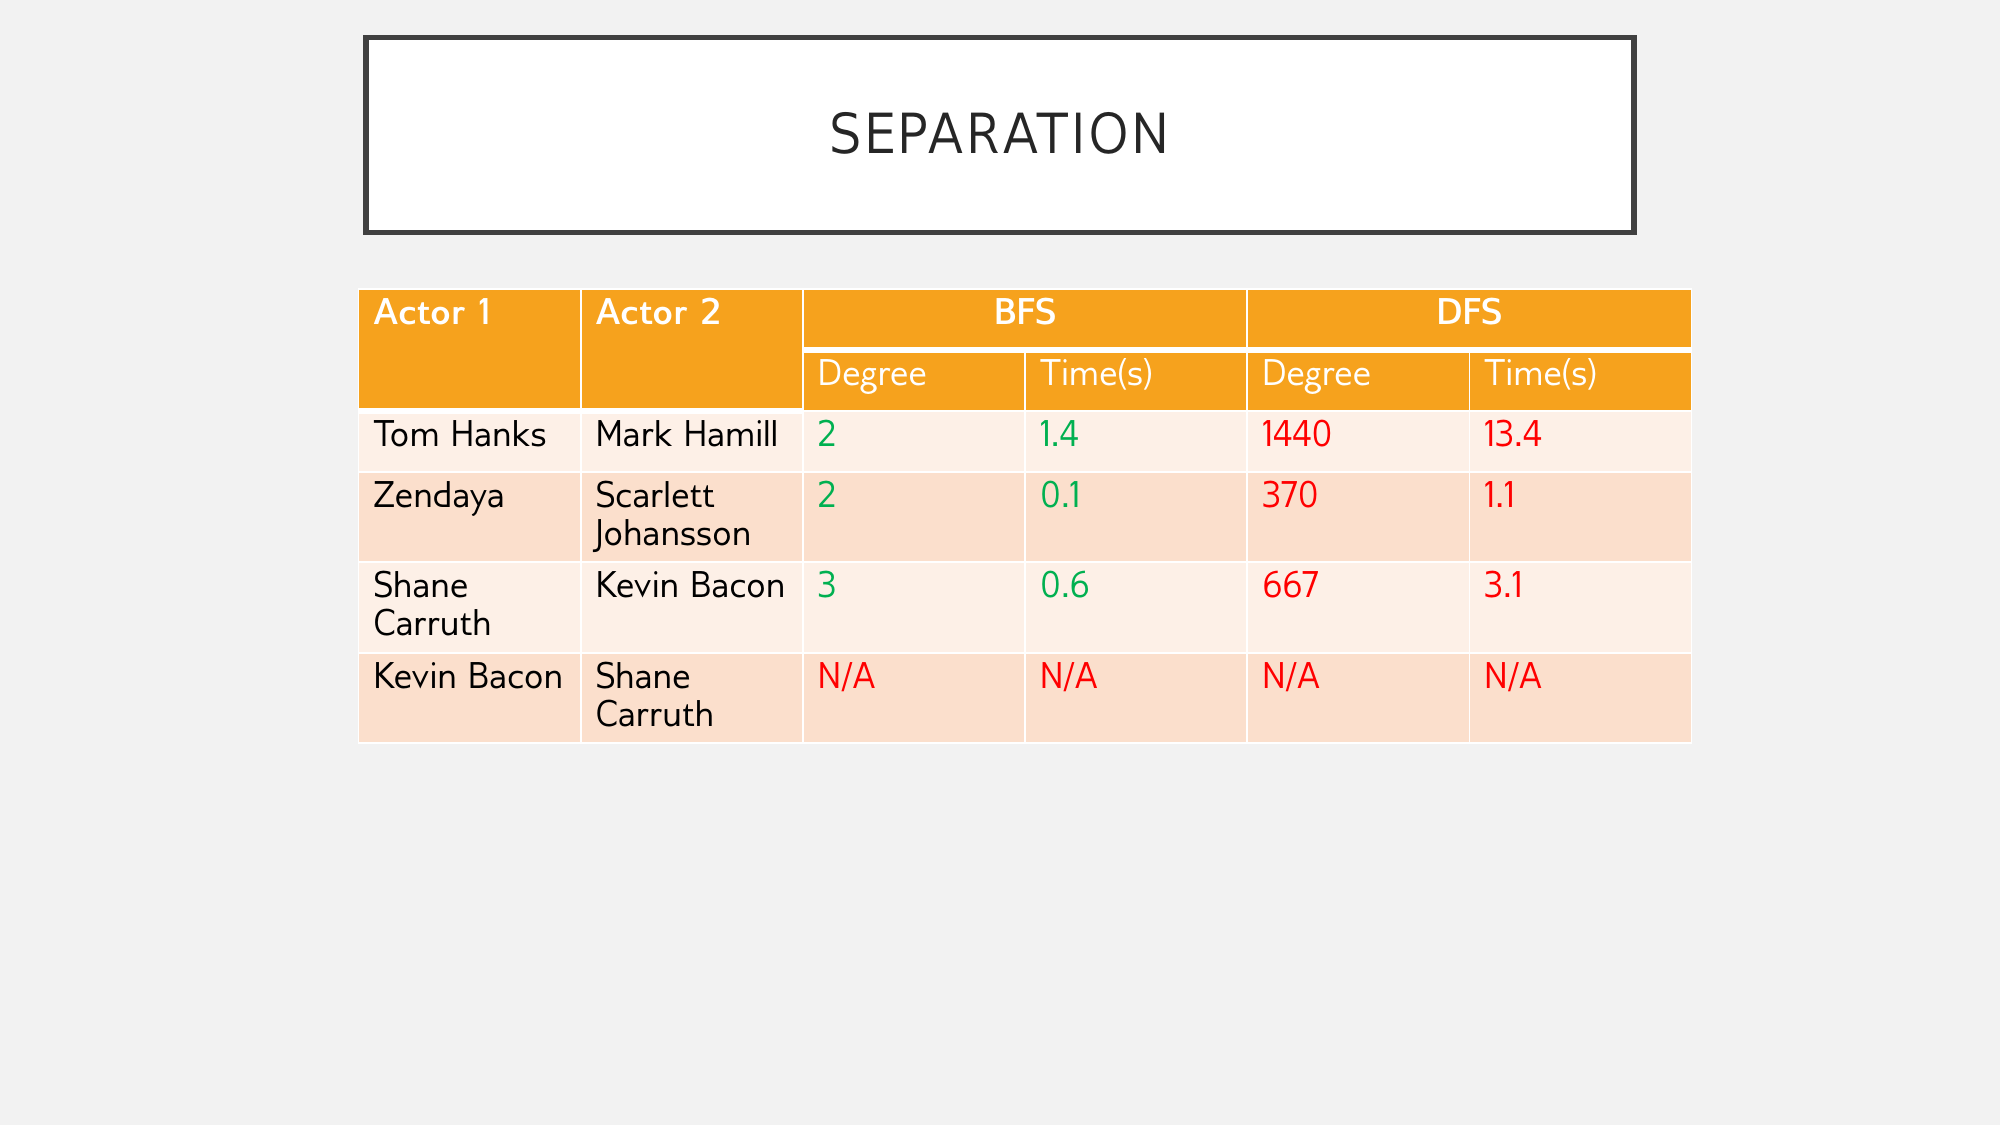

# Separation
| Actor 1 | Actor 2 | BFS |  | DFS |  |
| --- | --- | --- | --- | --- | --- |
|  |  | Degree | Time(s) | Degree | Time(s) |
| Tom Hanks | Mark Hamill | 2 | 1.4 | 1440 | 13.4 |
| Zendaya | Scarlett Johansson | 2 | 0.1 | 370 | 1.1 |
| Shane Carruth | Kevin Bacon | 3 | 0.6 | 667 | 3.1 |
| Kevin Bacon | Shane Carruth | N/A | N/A | N/A | N/A |